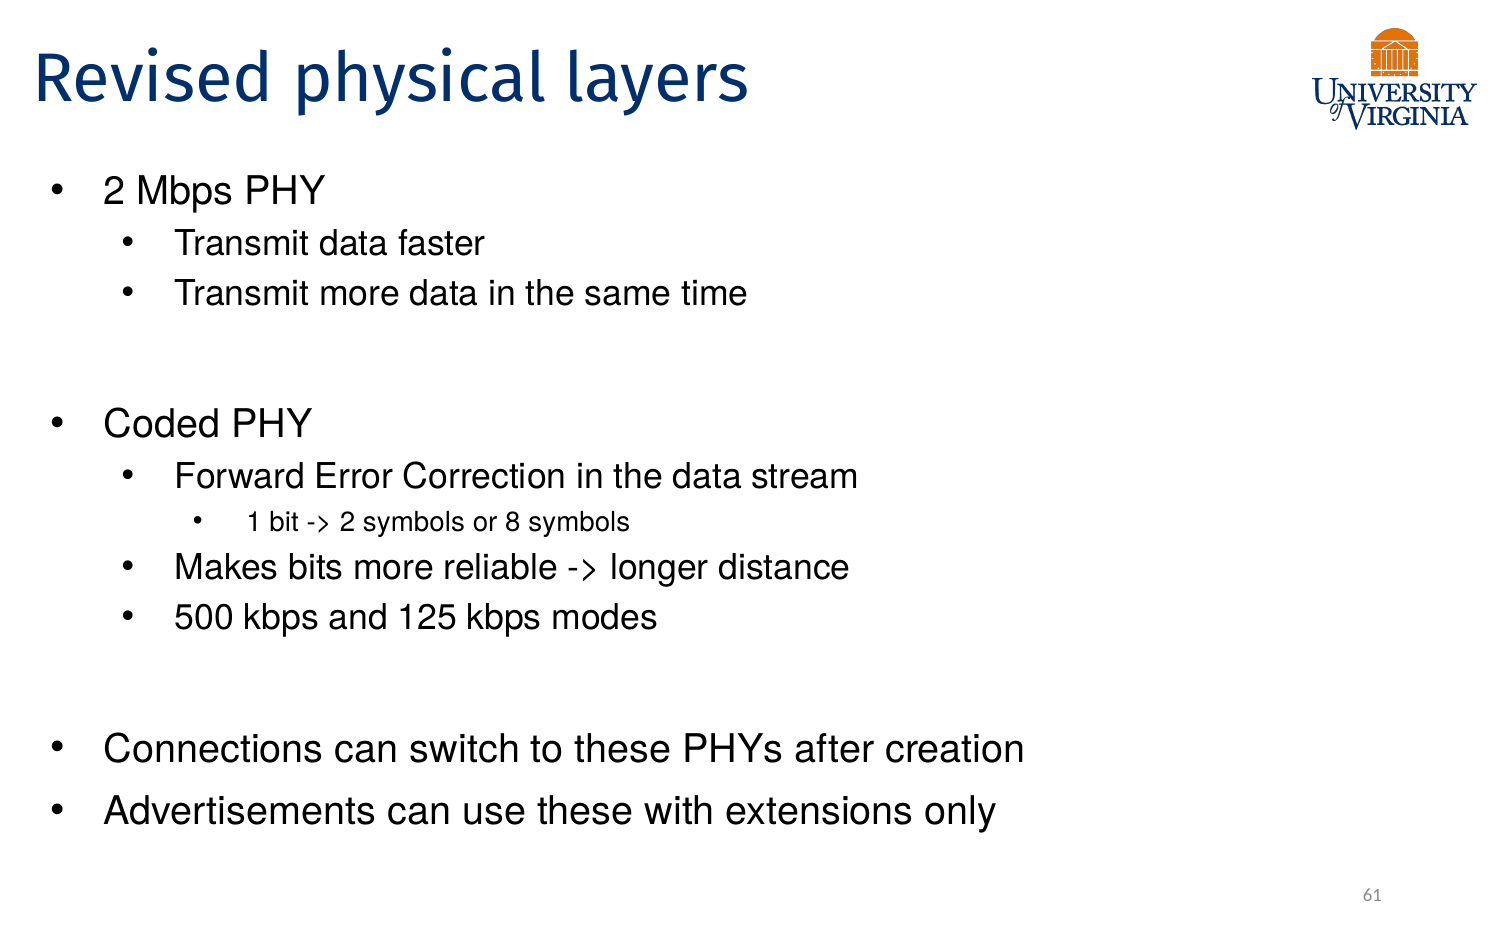

# Revised physical layers
2 Mbps PHY
Transmit data faster
Transmit more data in the same time

Coded PHY
Forward Error Correction in the data stream
1 bit -> 2 symbols or 8 symbols
Makes bits more reliable -> longer distance
500 kbps and 125 kbps modes

Connections can switch to these PHYs after creation
Advertisements can use these with extensions only
61